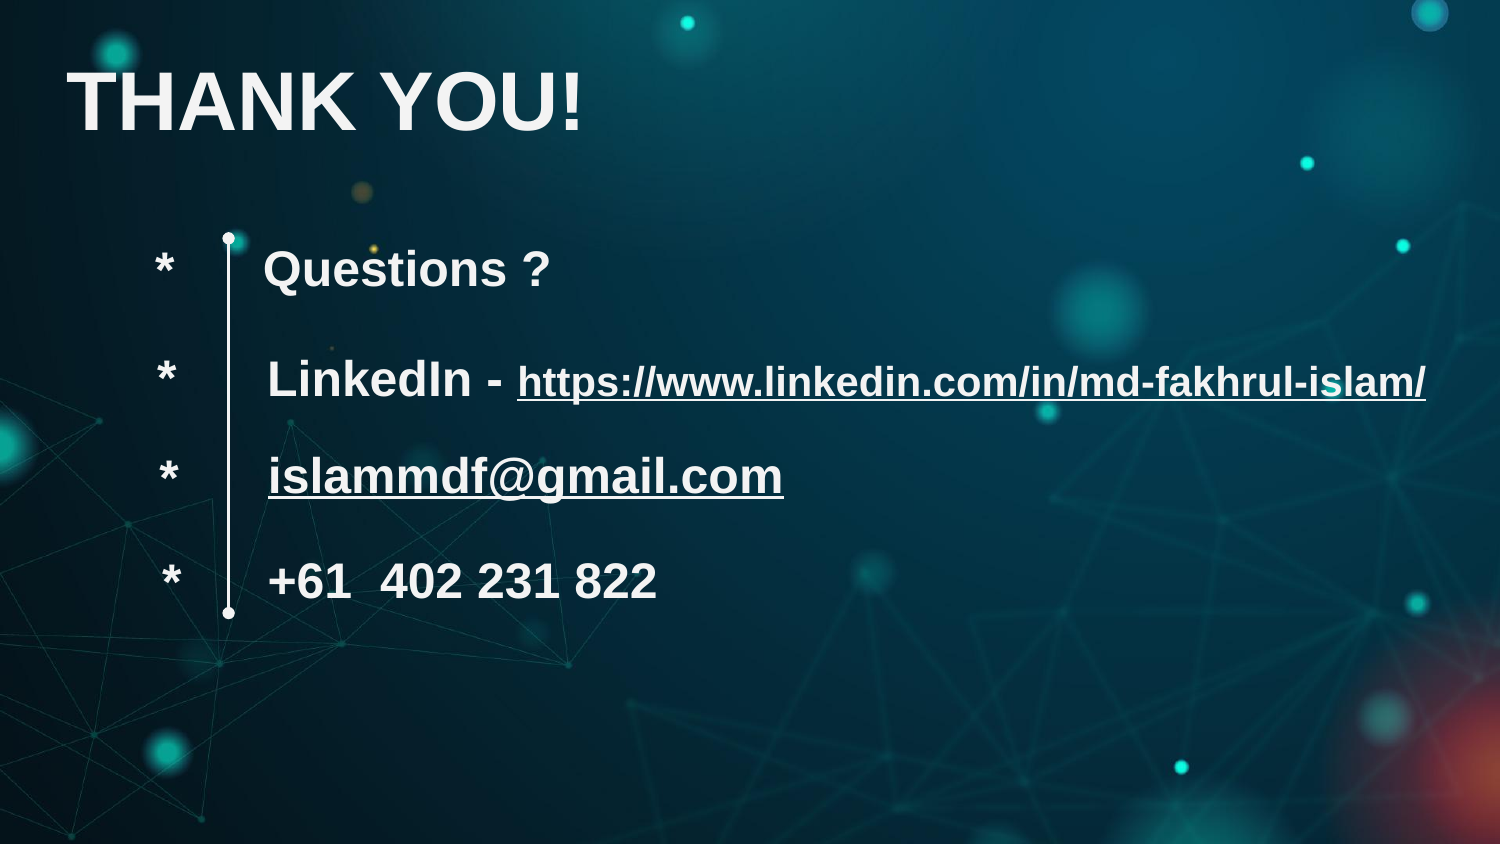

THANK YOU!
*
# Questions ?
*
LinkedIn - https://www.linkedin.com/in/md-fakhrul-islam/
islammdf@gmail.com
*
+61  402 231 822
*